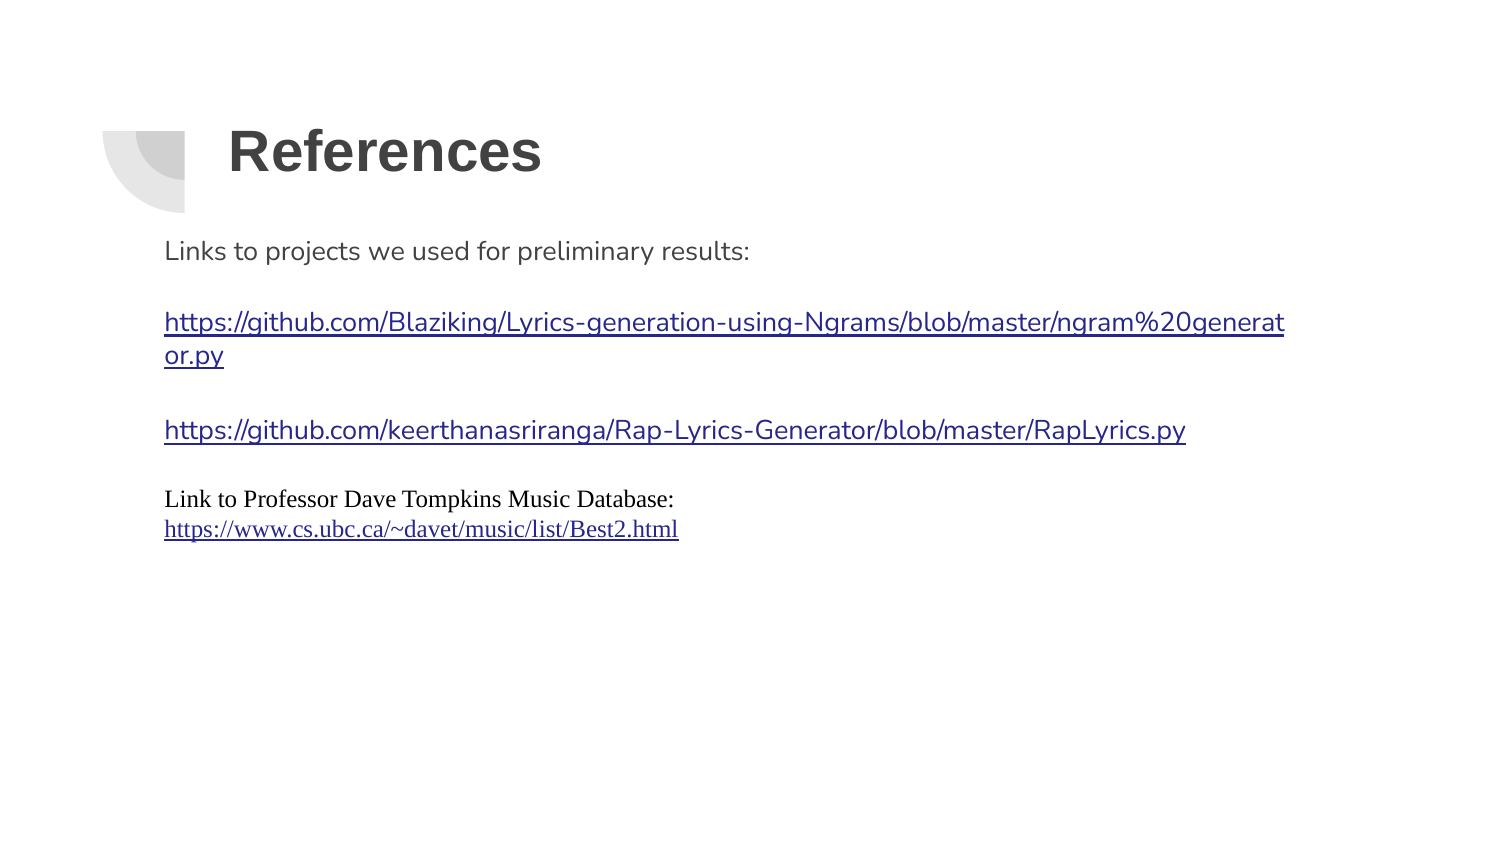

# References
Links to projects we used for preliminary results:
https://github.com/Blaziking/Lyrics-generation-using-Ngrams/blob/master/ngram%20generator.py
https://github.com/keerthanasriranga/Rap-Lyrics-Generator/blob/master/RapLyrics.py
Link to Professor Dave Tompkins Music Database:
https://www.cs.ubc.ca/~davet/music/list/Best2.html